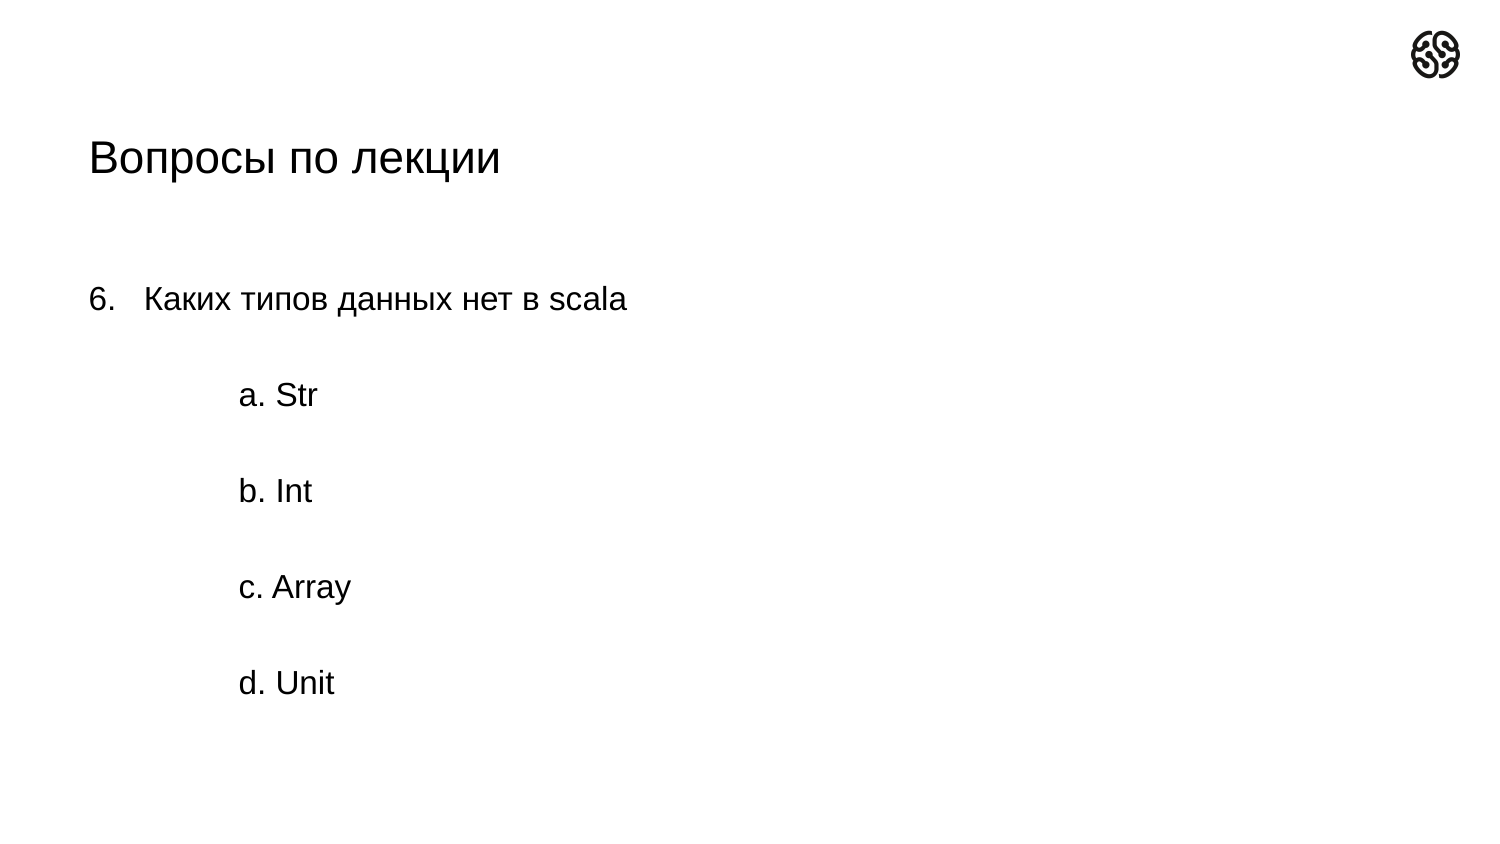

# Вопросы по лекции

6.   Каких типов данных нет в scala
a. Str
b. Int
c. Array
d. Unit